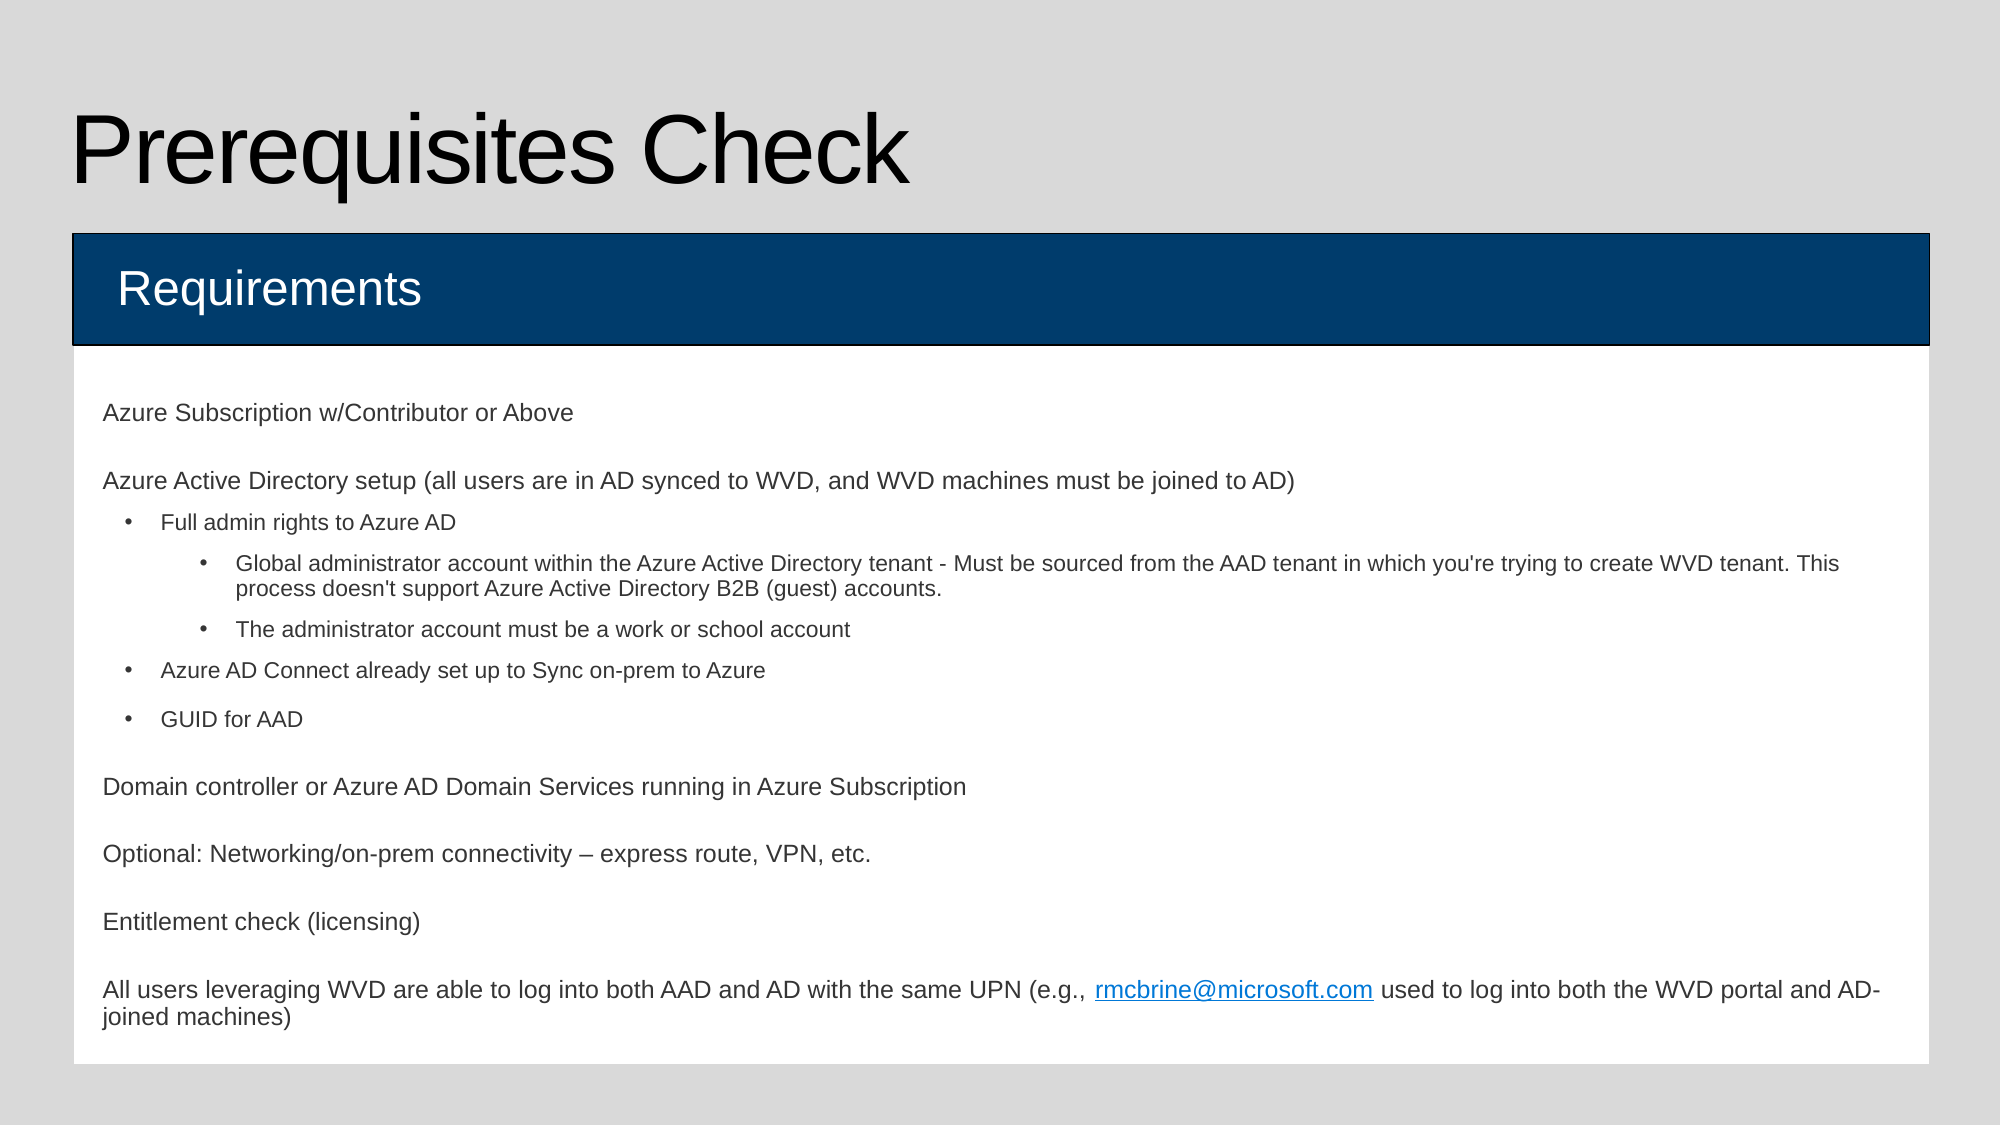

# Prerequisites Check
Requirements

Azure Subscription w/Contributor or Above
Azure Active Directory setup (all users are in AD synced to WVD, and WVD machines must be joined to AD)
Full admin rights to Azure AD
Global administrator account within the Azure Active Directory tenant - Must be sourced from the AAD tenant in which you're trying to create WVD tenant. This process doesn't support Azure Active Directory B2B (guest) accounts.
The administrator account must be a work or school account
Azure AD Connect already set up to Sync on-prem to Azure
GUID for AAD
Domain controller or Azure AD Domain Services running in Azure Subscription
Optional: Networking/on-prem connectivity – express route, VPN, etc.
Entitlement check (licensing)
All users leveraging WVD are able to log into both AAD and AD with the same UPN (e.g., rmcbrine@microsoft.com used to log into both the WVD portal and AD-joined machines)